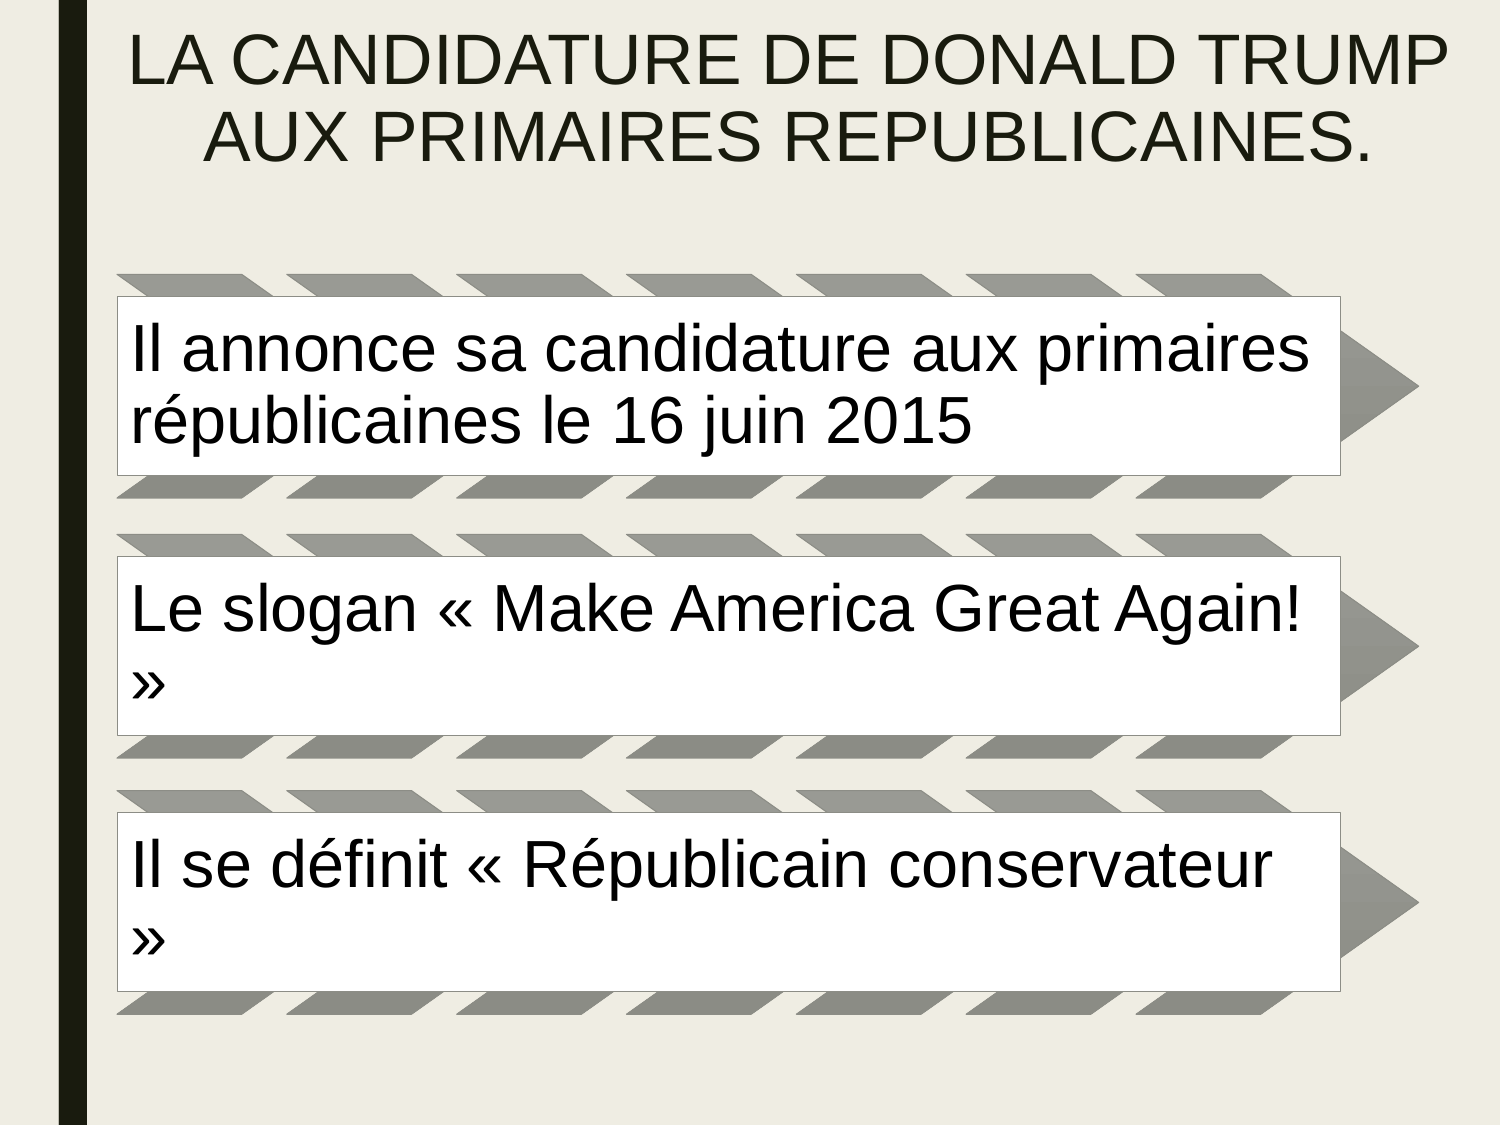

# LA CANDIDATURE DE DONALD TRUMP AUX PRIMAIRES REPUBLICAINES.

Il annonce sa candidature aux primaires républicaines le 16 juin 2015

Le slogan « Make America Great Again! »

Il se définit « Républicain conservateur »